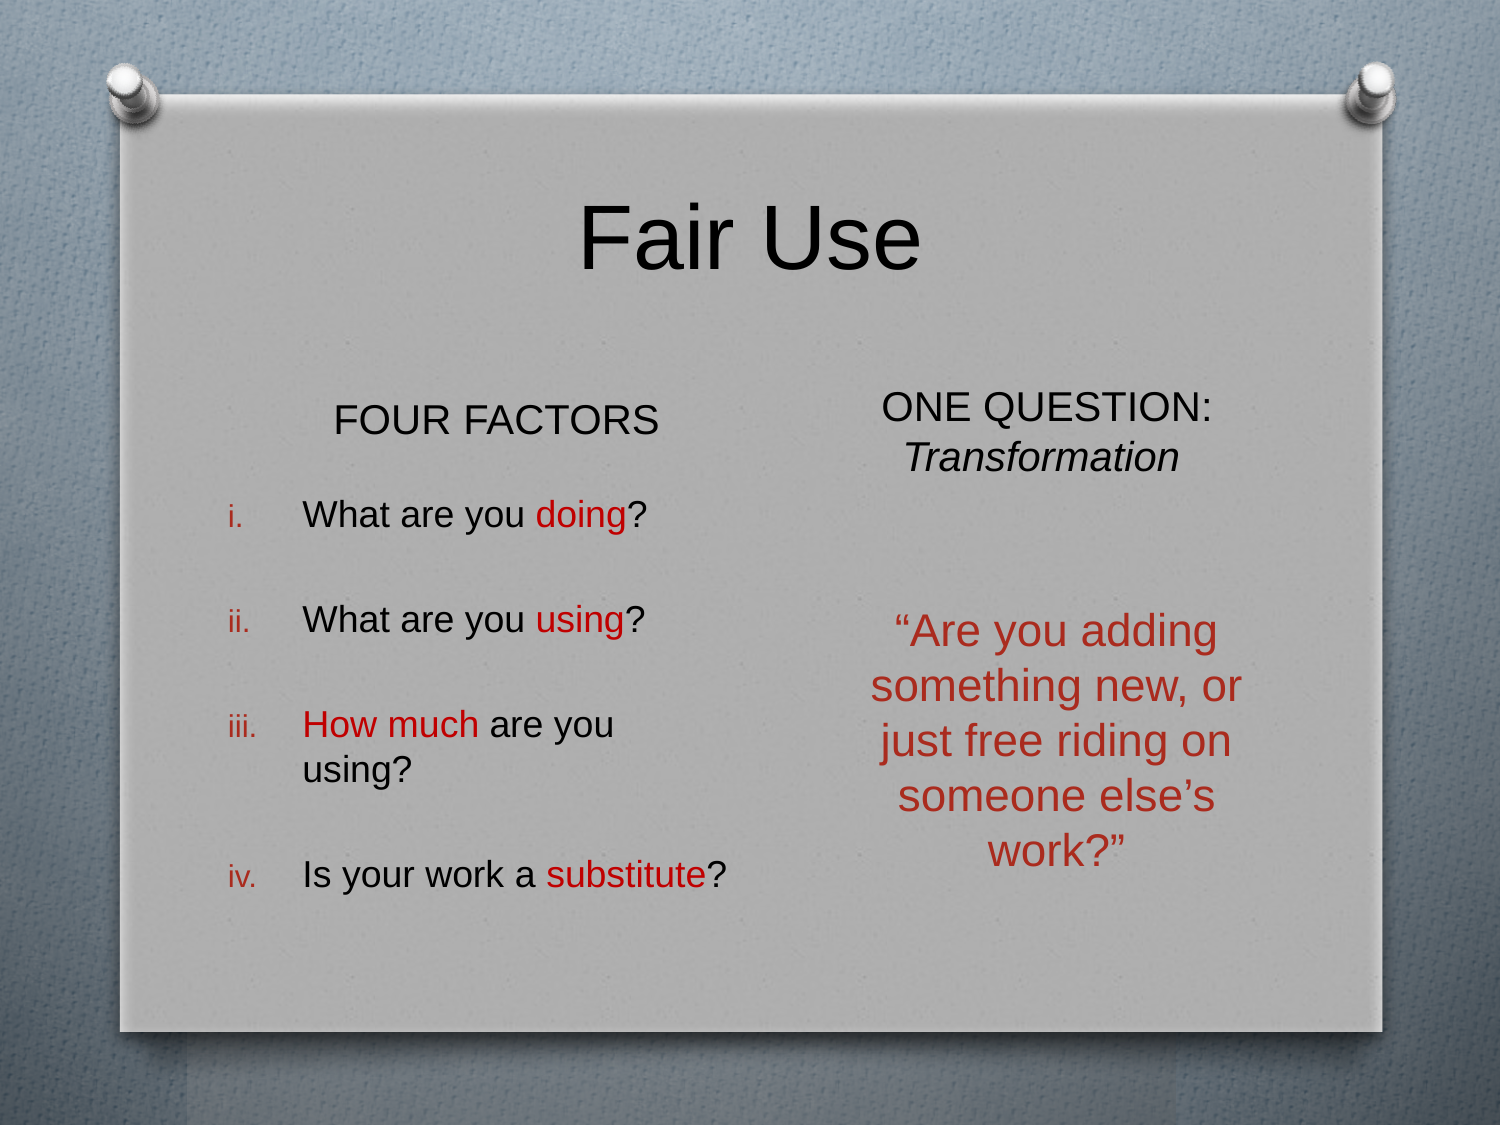

# Fair Use
ONE QUESTION: Transformation
FOUR FACTORS
What are you doing?

What are you using?

How much are you using?

Is your work a substitute?

“Are you adding something new, or just free riding on someone else’s work?”